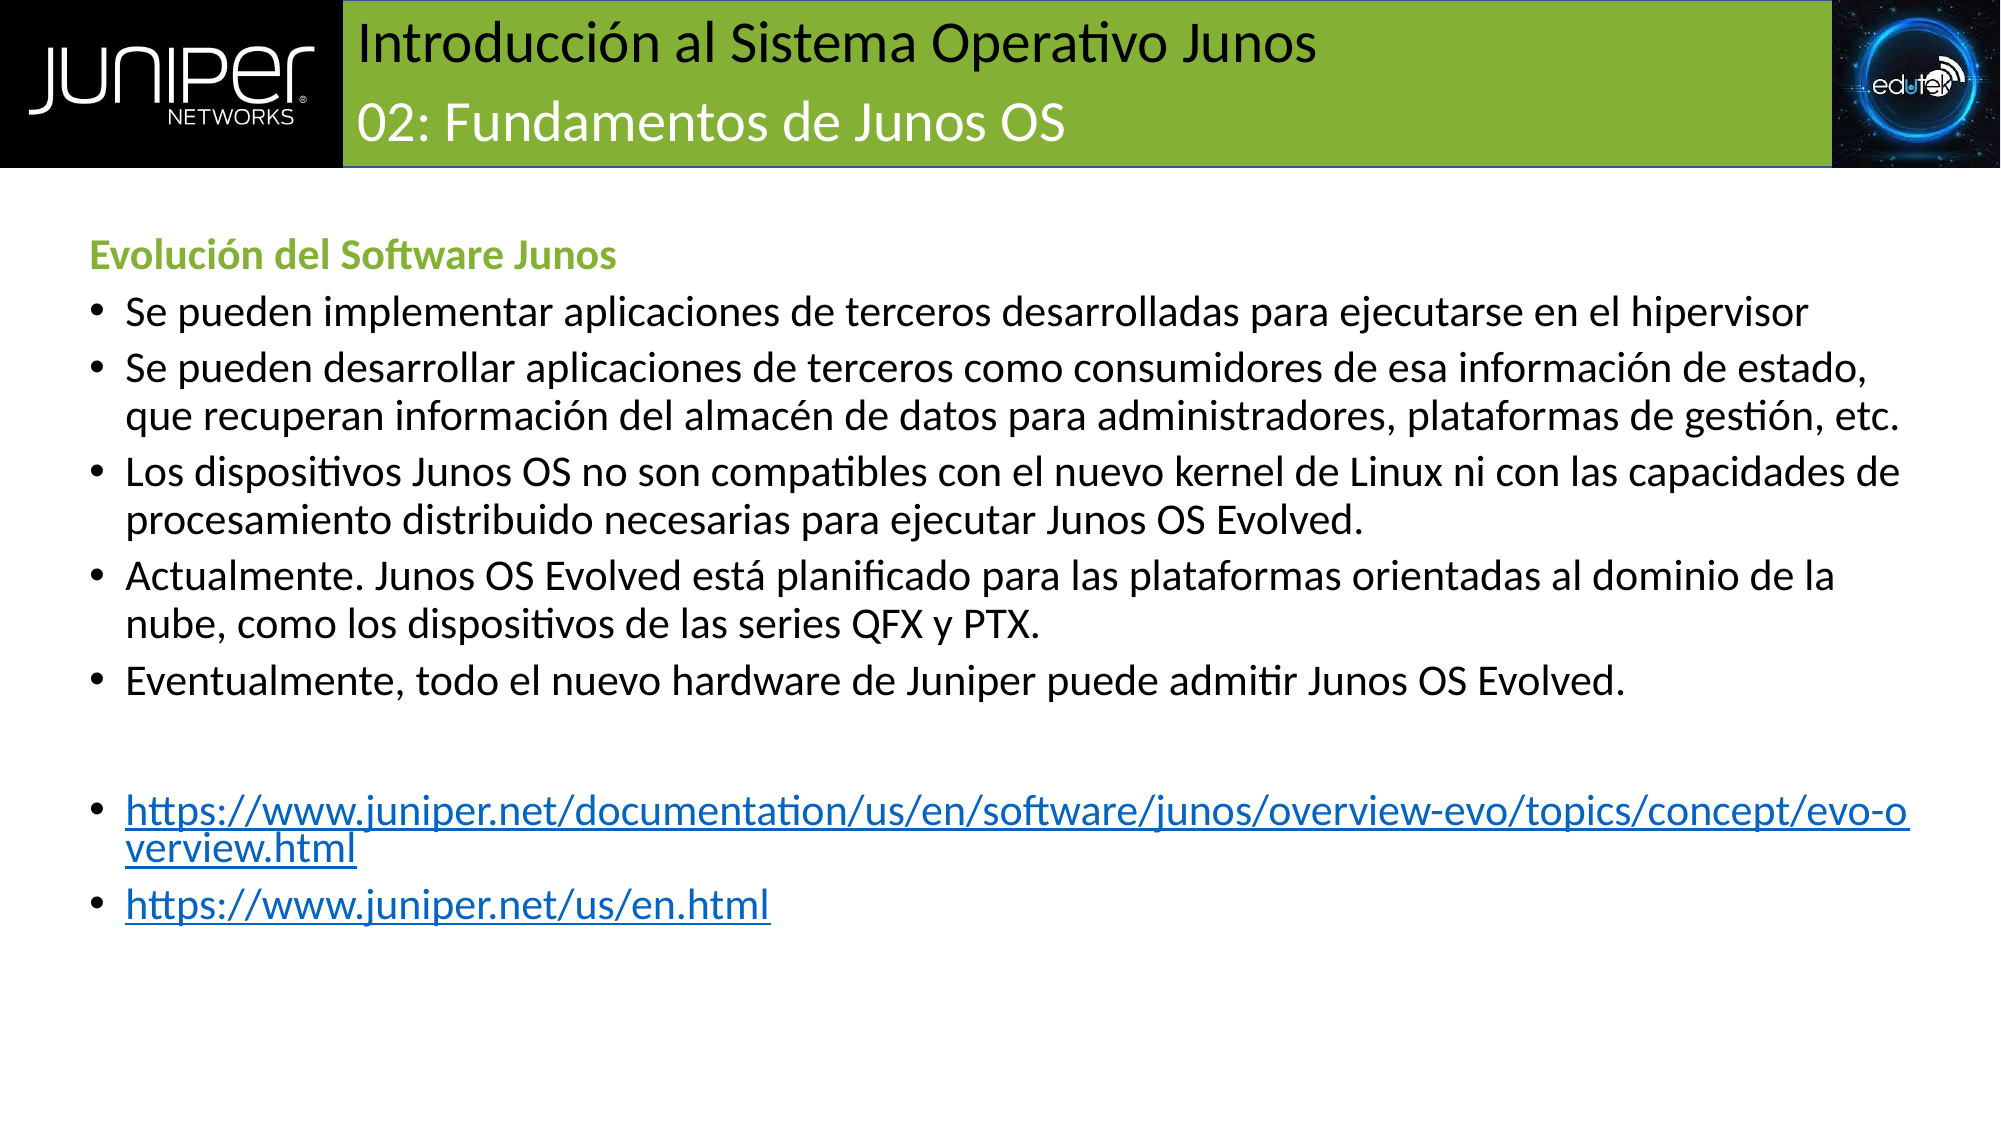

# Introducción al Sistema Operativo Junos
02: Fundamentos de Junos OS

Evolución del Software Junos
Se pueden implementar aplicaciones de terceros desarrolladas para ejecutarse en el hipervisor
Se pueden desarrollar aplicaciones de terceros como consumidores de esa información de estado, que recuperan información del almacén de datos para administradores, plataformas de gestión, etc.
Los dispositivos Junos OS no son compatibles con el nuevo kernel de Linux ni con las capacidades de procesamiento distribuido necesarias para ejecutar Junos OS Evolved.
Actualmente. Junos OS Evolved está planificado para las plataformas orientadas al dominio de la nube, como los dispositivos de las series QFX y PTX.
Eventualmente, todo el nuevo hardware de Juniper puede admitir Junos OS Evolved.

https://www.juniper.net/documentation/us/en/software/junos/overview-evo/topics/concept/evo-overview.html
https://www.juniper.net/us/en.html